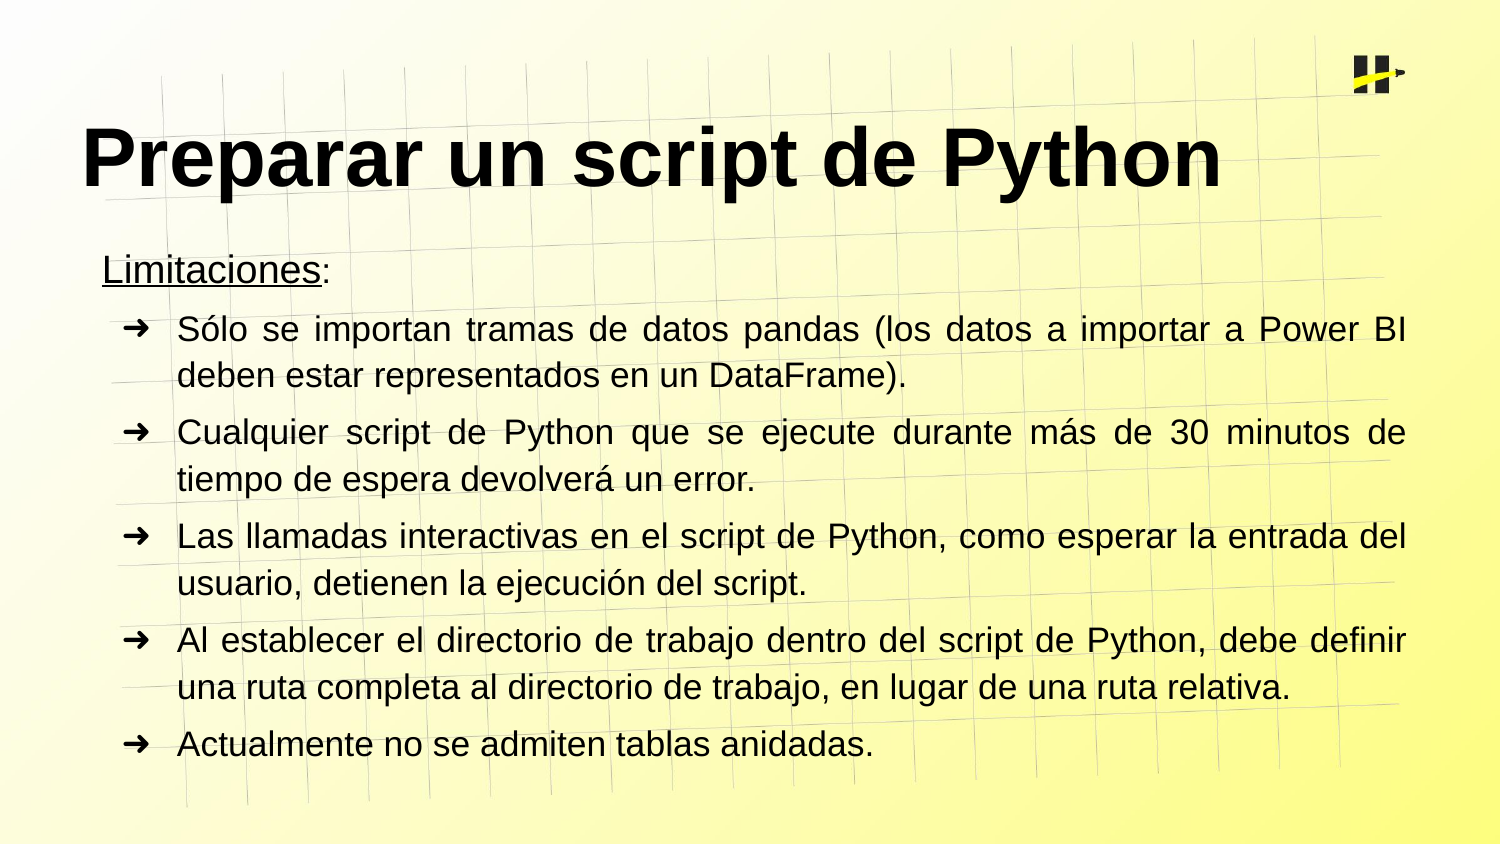

Preparar un script de Python
Limitaciones:
Sólo se importan tramas de datos pandas (los datos a importar a Power BI deben estar representados en un DataFrame).
Cualquier script de Python que se ejecute durante más de 30 minutos de tiempo de espera devolverá un error.
Las llamadas interactivas en el script de Python, como esperar la entrada del usuario, detienen la ejecución del script.
Al establecer el directorio de trabajo dentro del script de Python, debe definir una ruta completa al directorio de trabajo, en lugar de una ruta relativa.
Actualmente no se admiten tablas anidadas.